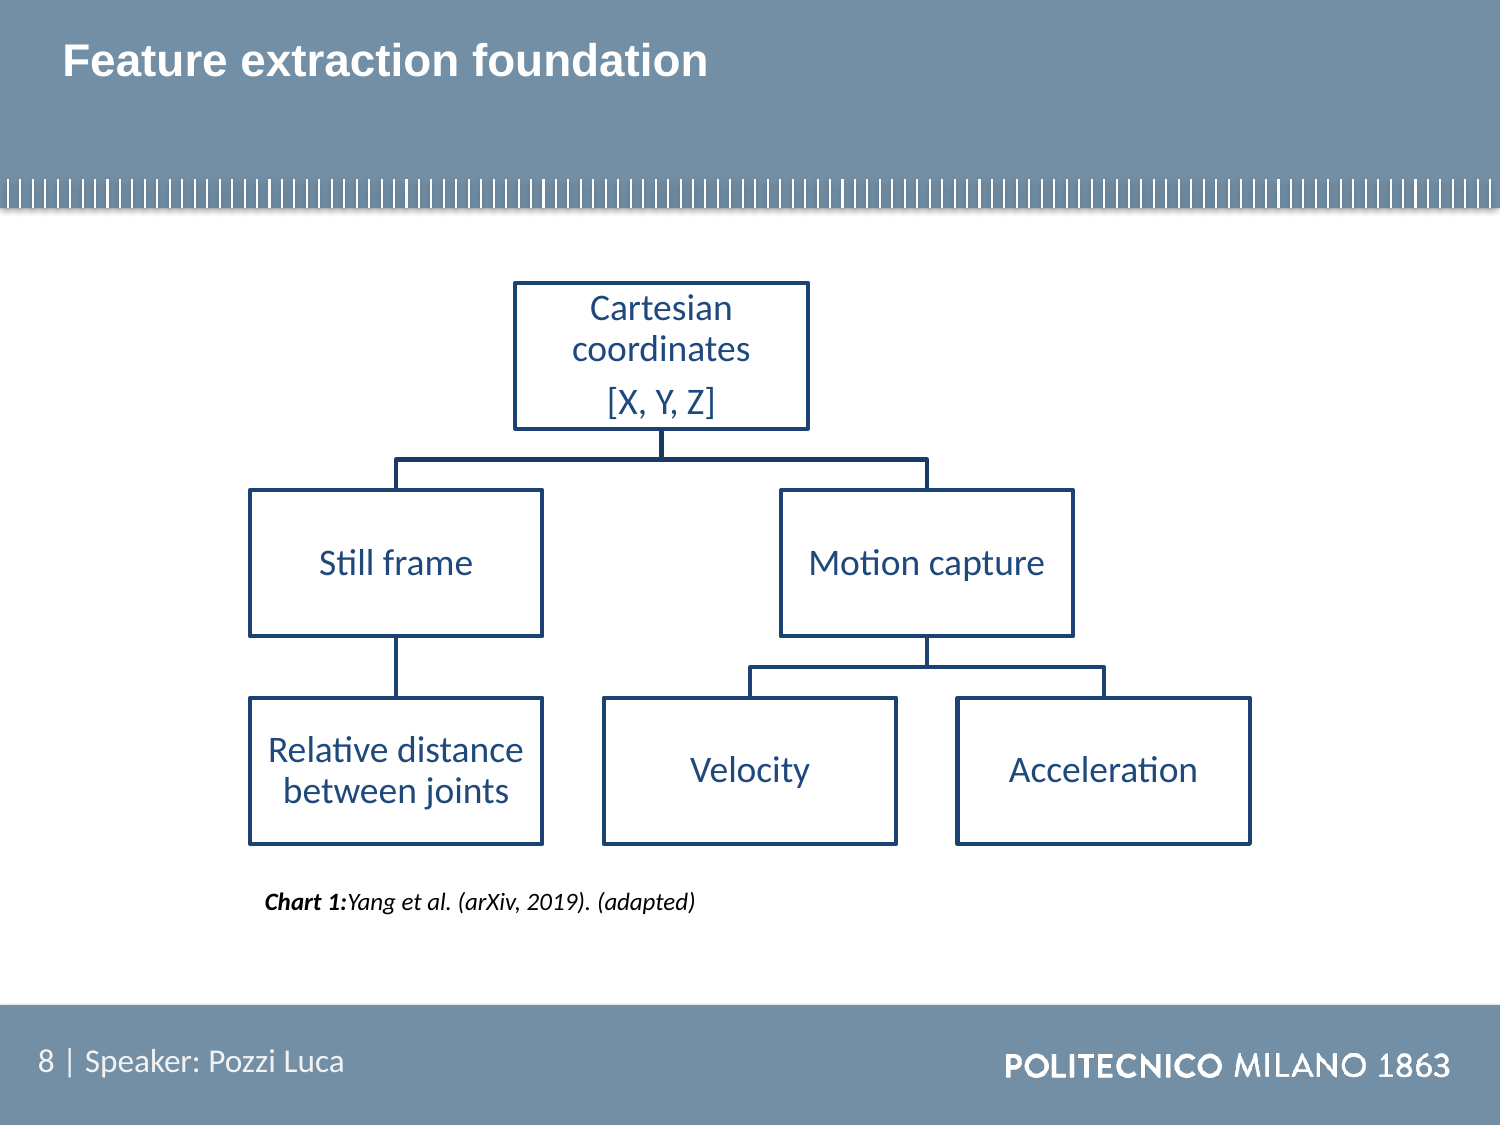

# Feature extraction foundation
Cartesian coordinates
[X, Y, Z]
Still frame
Relative distance between joints
Motion capture
Velocity
Acceleration
Chart 1:Yang et al. (arXiv, 2019). (adapted)
8 | Speaker: Pozzi Luca